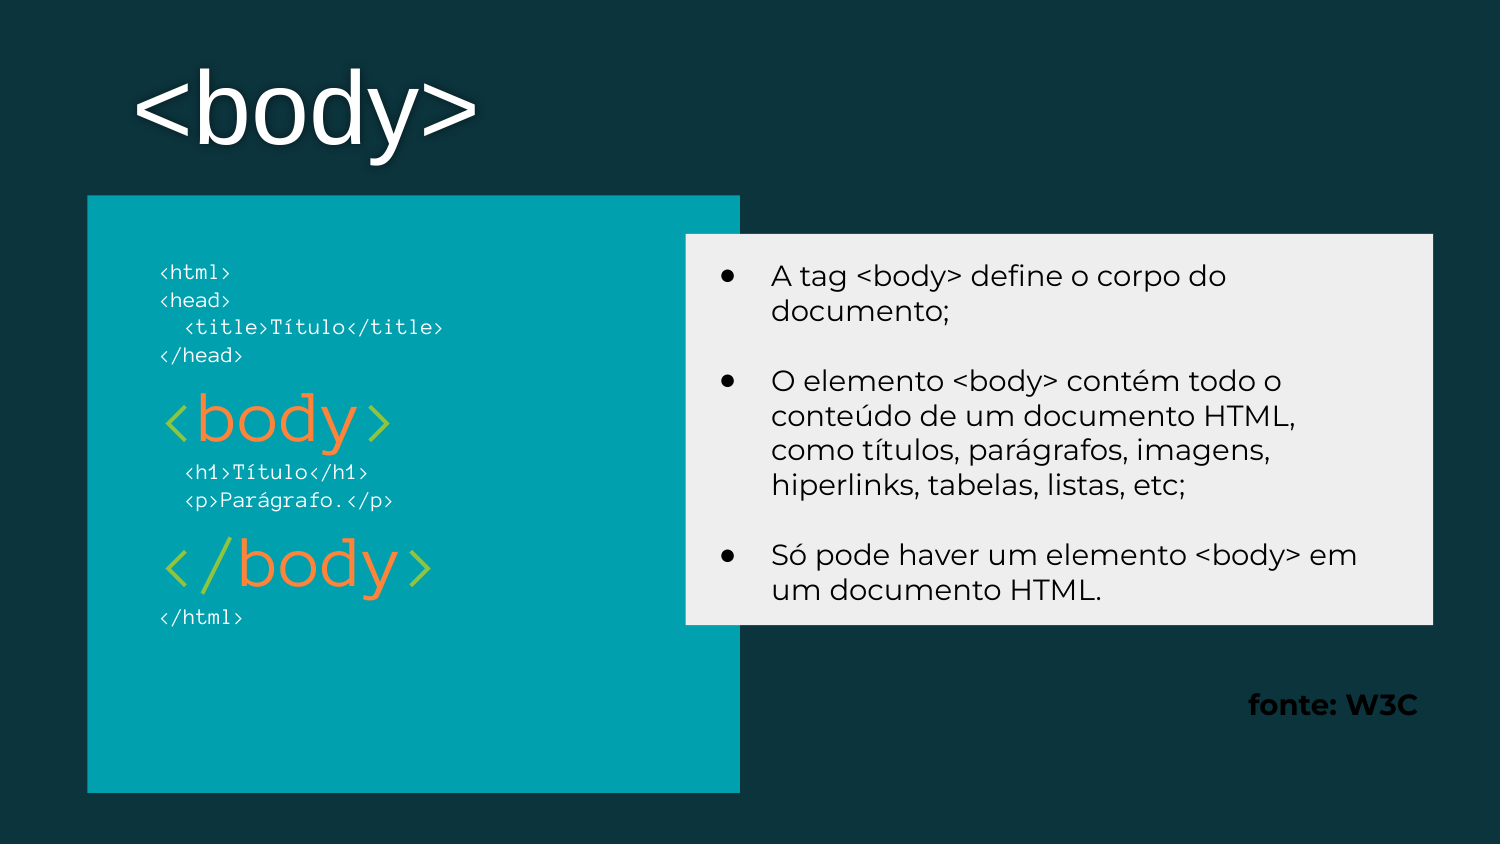

<body>

<html>
<head>
  <title>Título</title>
</head>
<body>
  <h1>Título</h1>
  <p>Parágrafo.</p>
</body>
</html>

A tag <body> define o corpo do documento;

O elemento <body> contém todo o conteúdo de um documento HTML, como títulos, parágrafos, imagens, hiperlinks, tabelas, listas, etc;

Só pode haver um elemento <body> em um documento HTML.
fonte: W3C